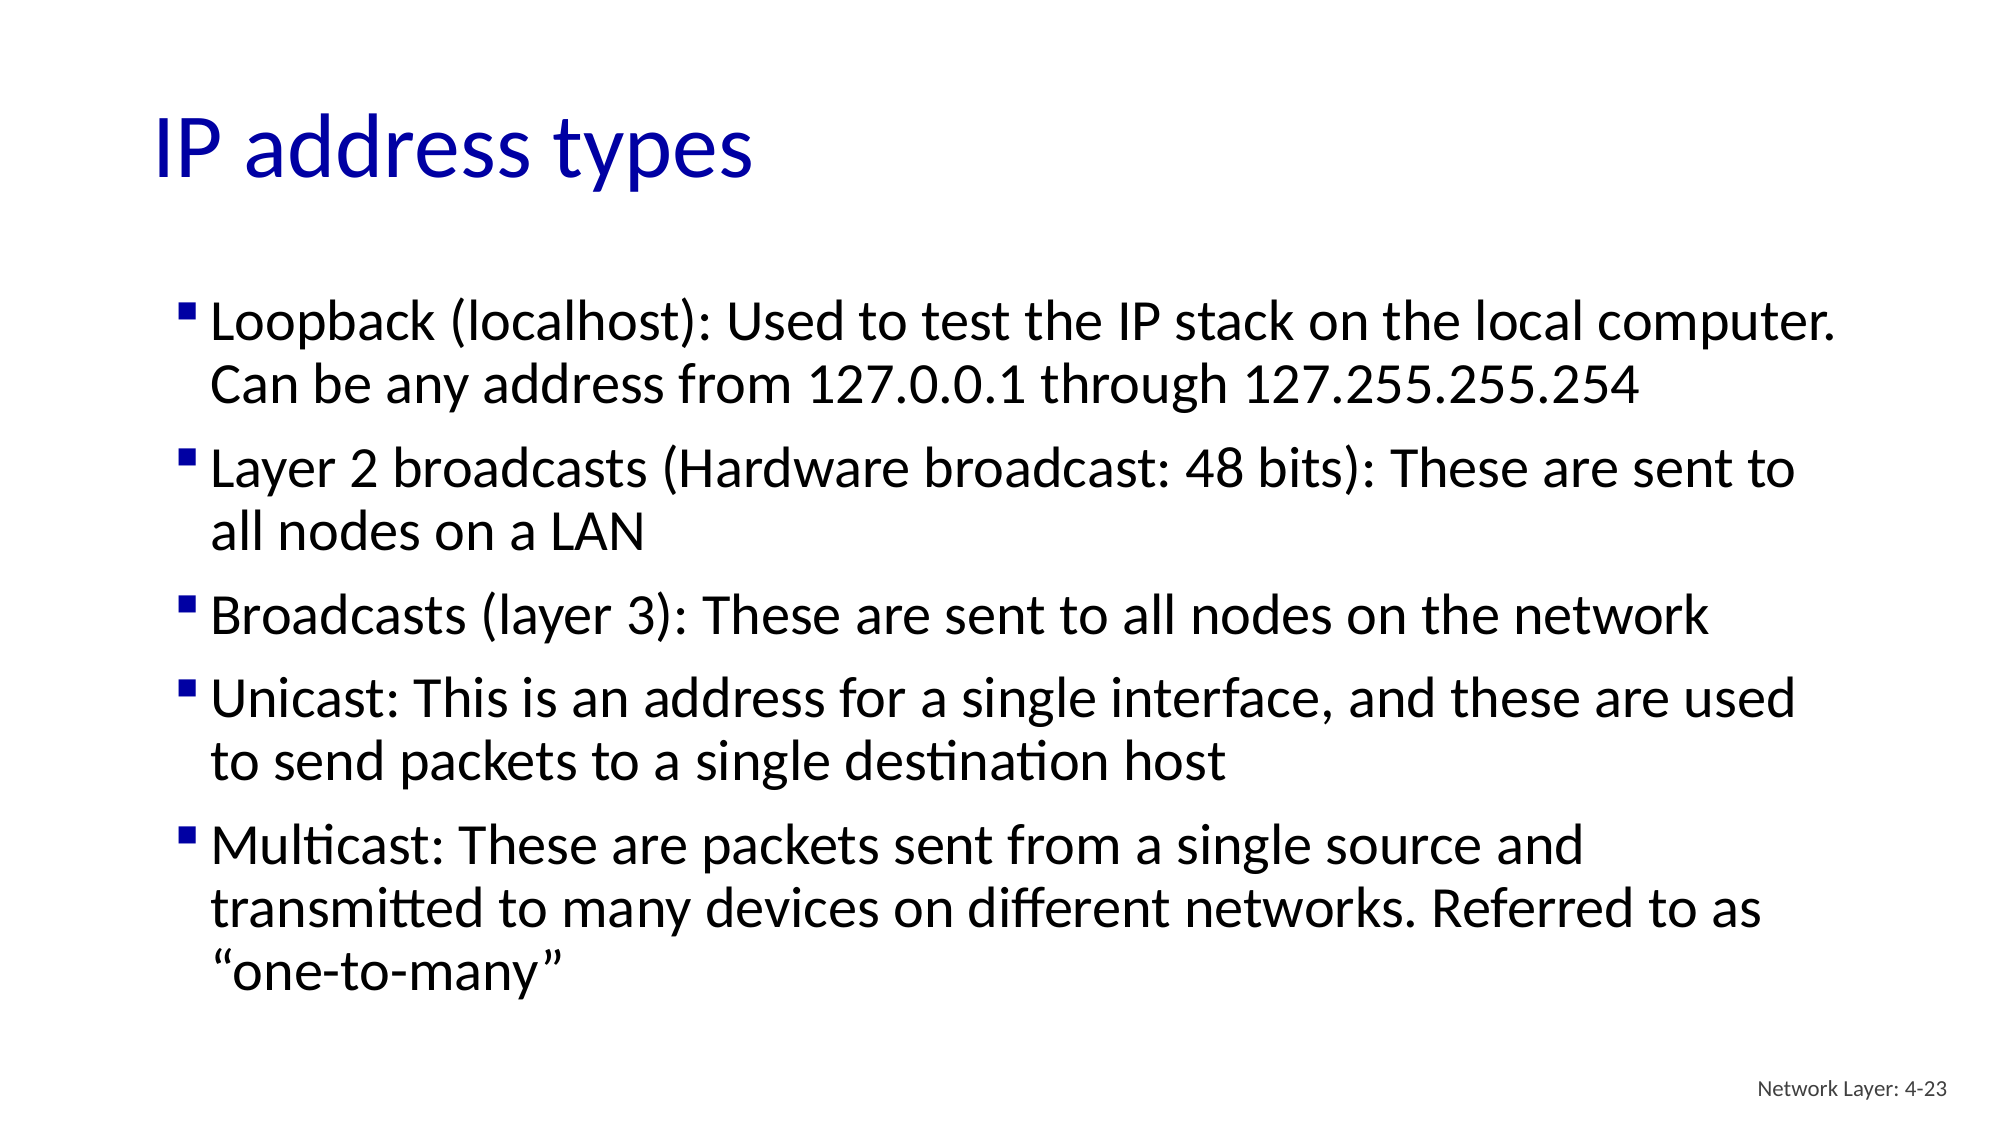

# IP address types
Loopback (localhost): Used to test the IP stack on the local computer. Can be any address from 127.0.0.1 through 127.255.255.254
Layer 2 broadcasts (Hardware broadcast: 48 bits): These are sent to all nodes on a LAN
Broadcasts (layer 3): These are sent to all nodes on the network
Unicast: This is an address for a single interface, and these are used to send packets to a single destination host
Multicast: These are packets sent from a single source and transmitted to many devices on different networks. Referred to as “one-to-many”
Network Layer: 4-23